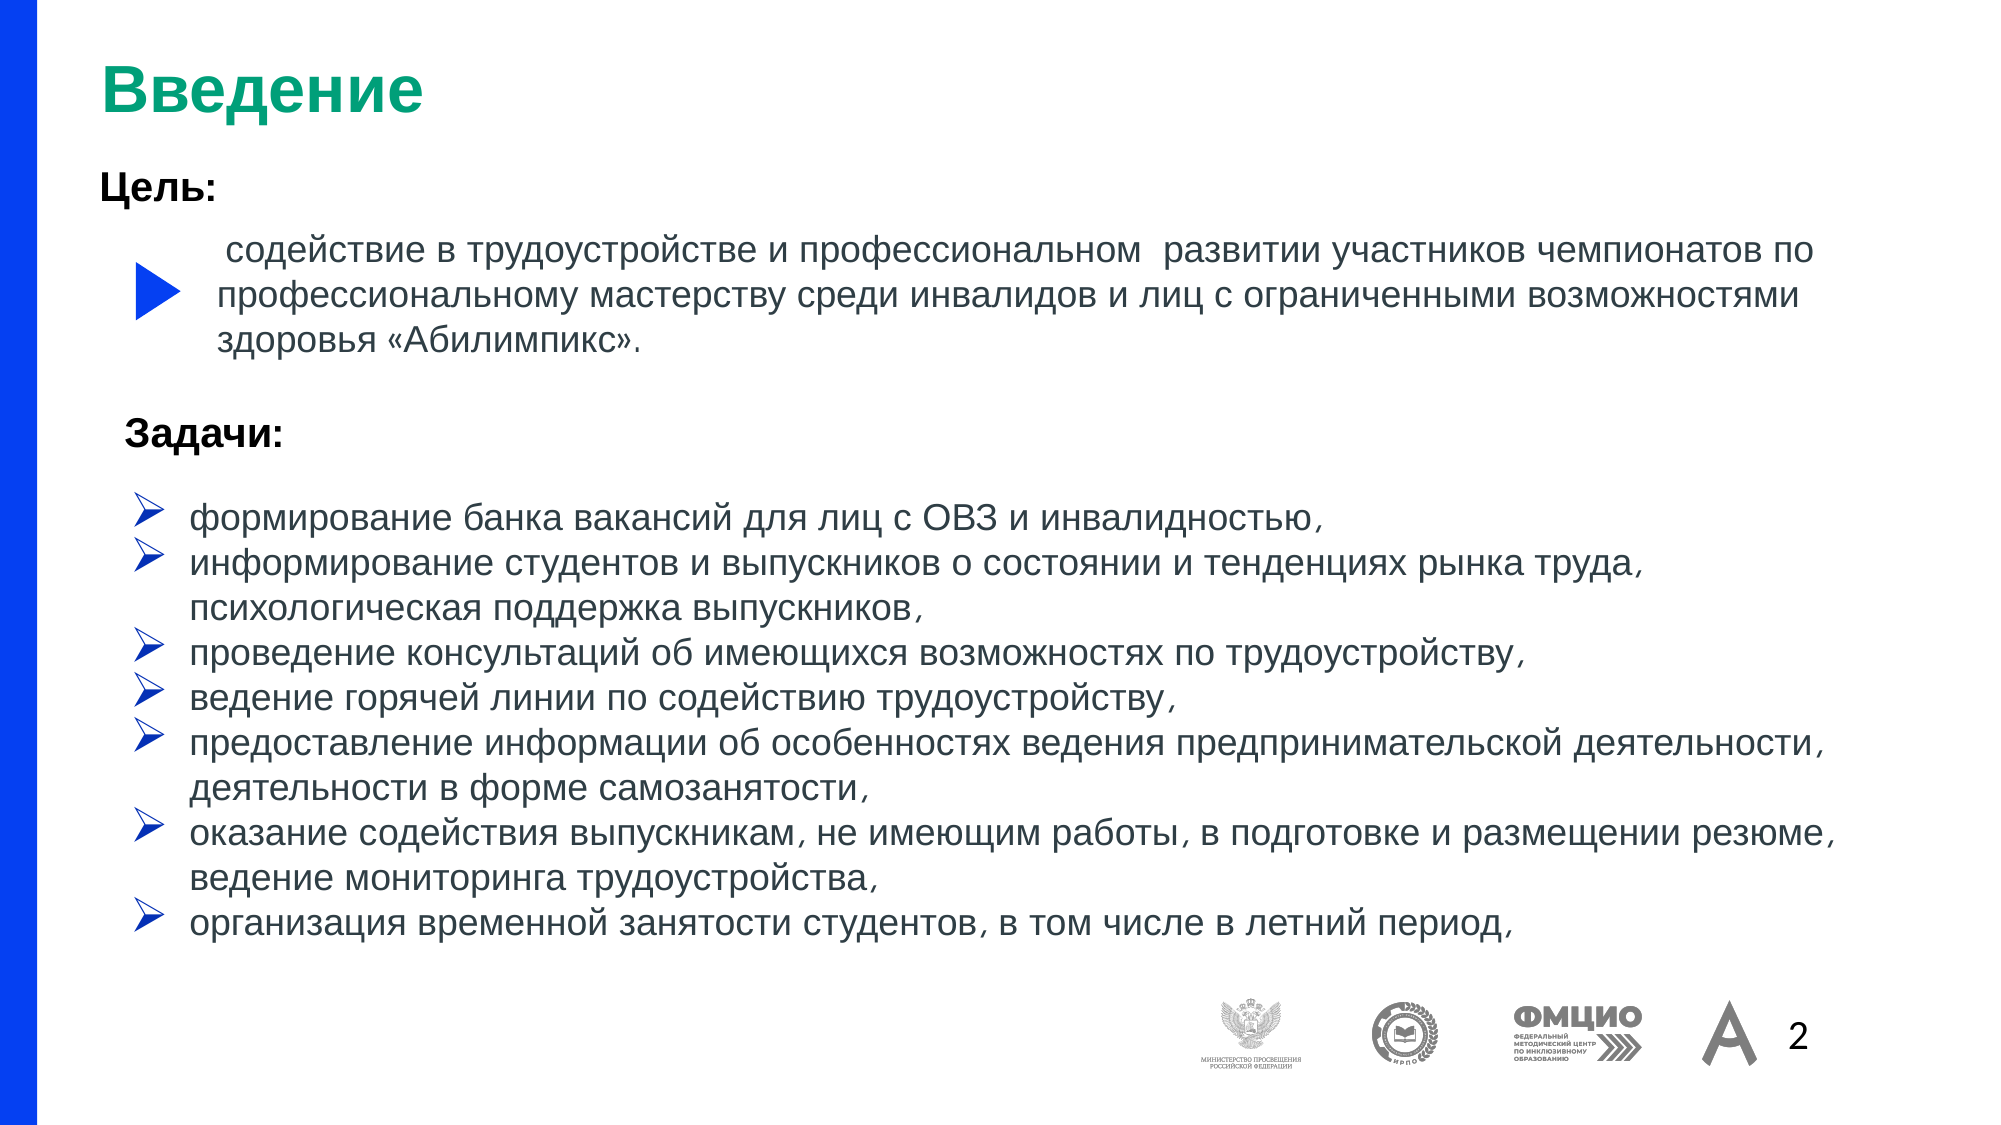

# Введение
Цель:
 содействие в трудоустройстве и профессиональном  развитии участников чемпионатов по профессиональному мастерству среди инвалидов и лиц с ограниченными возможностями здоровья «Абилимпикс».

Задачи:
формирование банка вакансий для лиц с ОВЗ и инвалидностью,
информирование студентов и выпускников о состоянии и тенденциях рынка труда, психологическая поддержка выпускников,
проведение консультаций об имеющихся возможностях по трудоустройству,
ведение горячей линии по содействию трудоустройству,
предоставление информации об особенностях ведения предпринимательской деятельности, деятельности в форме самозанятости,
оказание содействия выпускникам, не имеющим работы, в подготовке и размещении резюме, ведение мониторинга трудоустройства,
организация временной занятости студентов, в том числе в летний период,